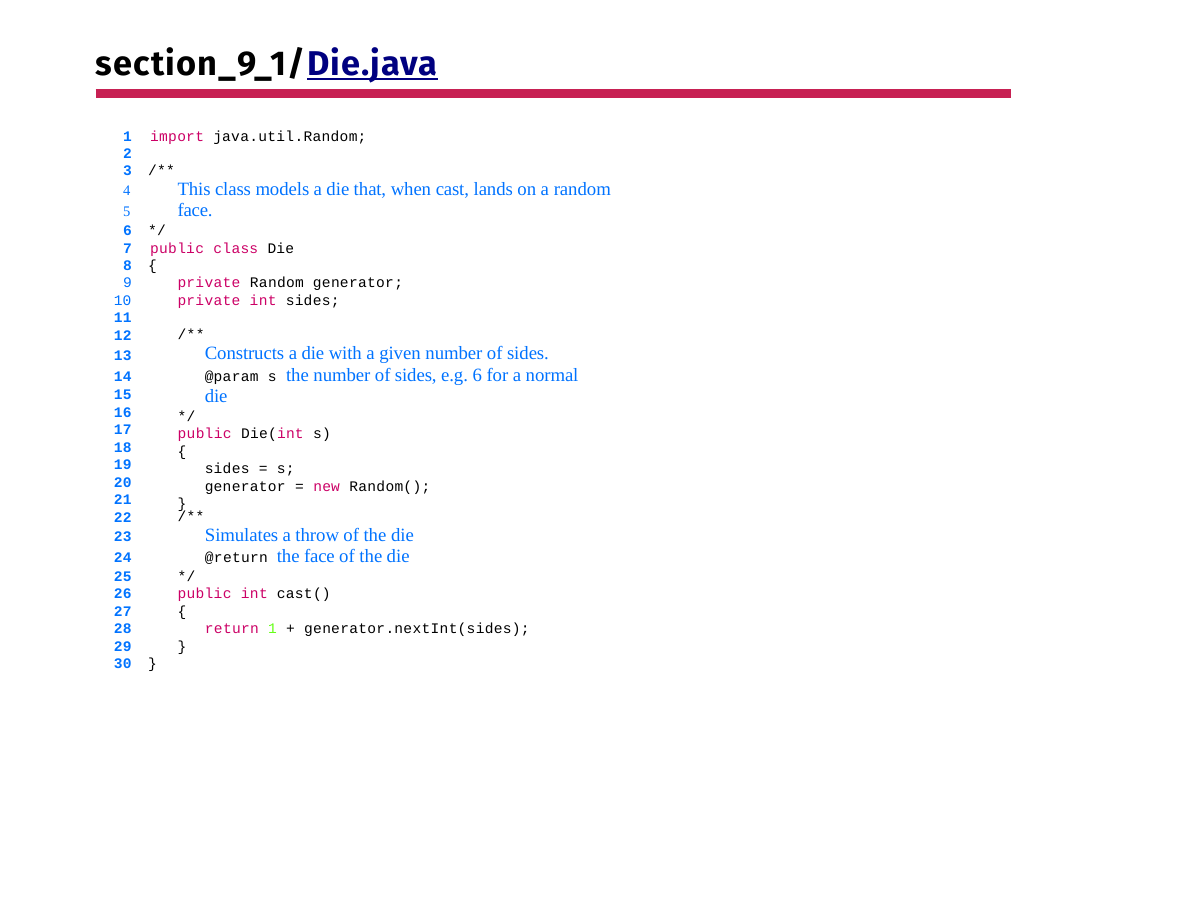

# section_9_1/Die.java
1  import java.util.Random;
2
3 /**
This class models a die that, when cast, lands on a random
face.
6 */
7  public class Die
8 {
private Random generator;
private int sides;
11
12
13
14
15
16
17
18
19
20
21
22
23
24
25
26
27
28
29
30 }
/**
Constructs a die with a given number of sides.
@param s the number of sides, e.g. 6 for a normal die
*/
public Die(int s)
{
sides = s;
generator = new Random();
}
/**
Simulates a throw of the die
@return the face of the die
*/
public int cast()
{
return 1 + generator.nextInt(sides);
}